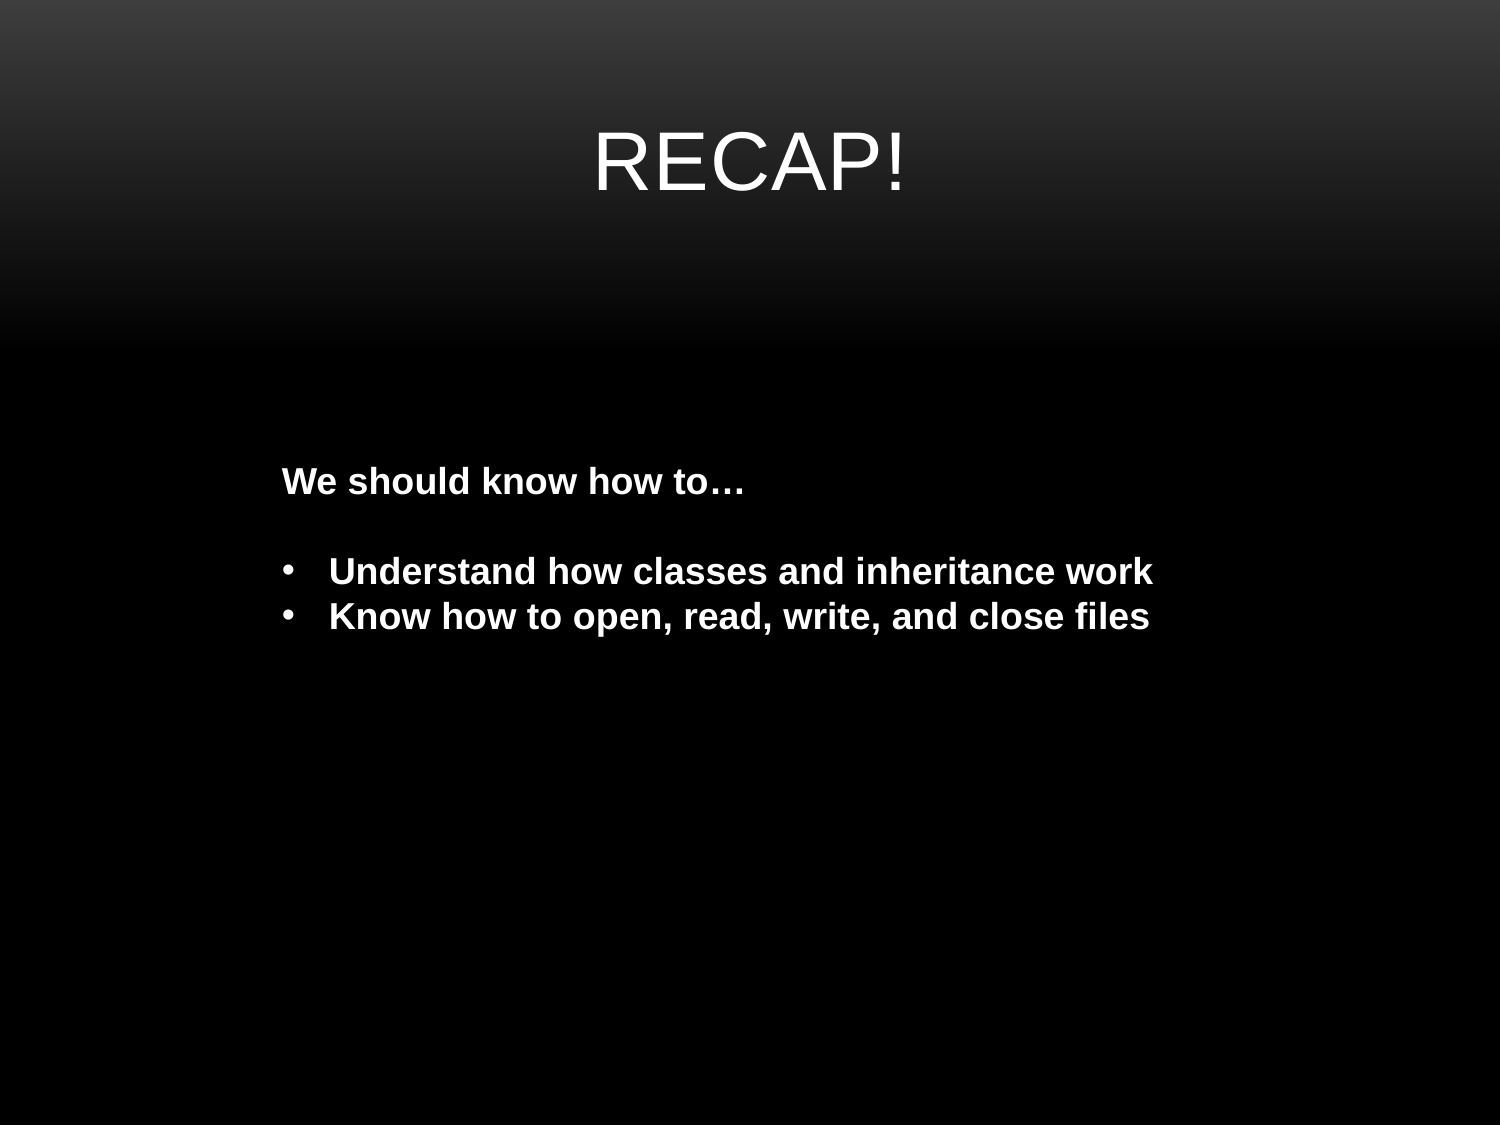

Recap!
We should know how to…

Understand how classes and inheritance work
Know how to open, read, write, and close files